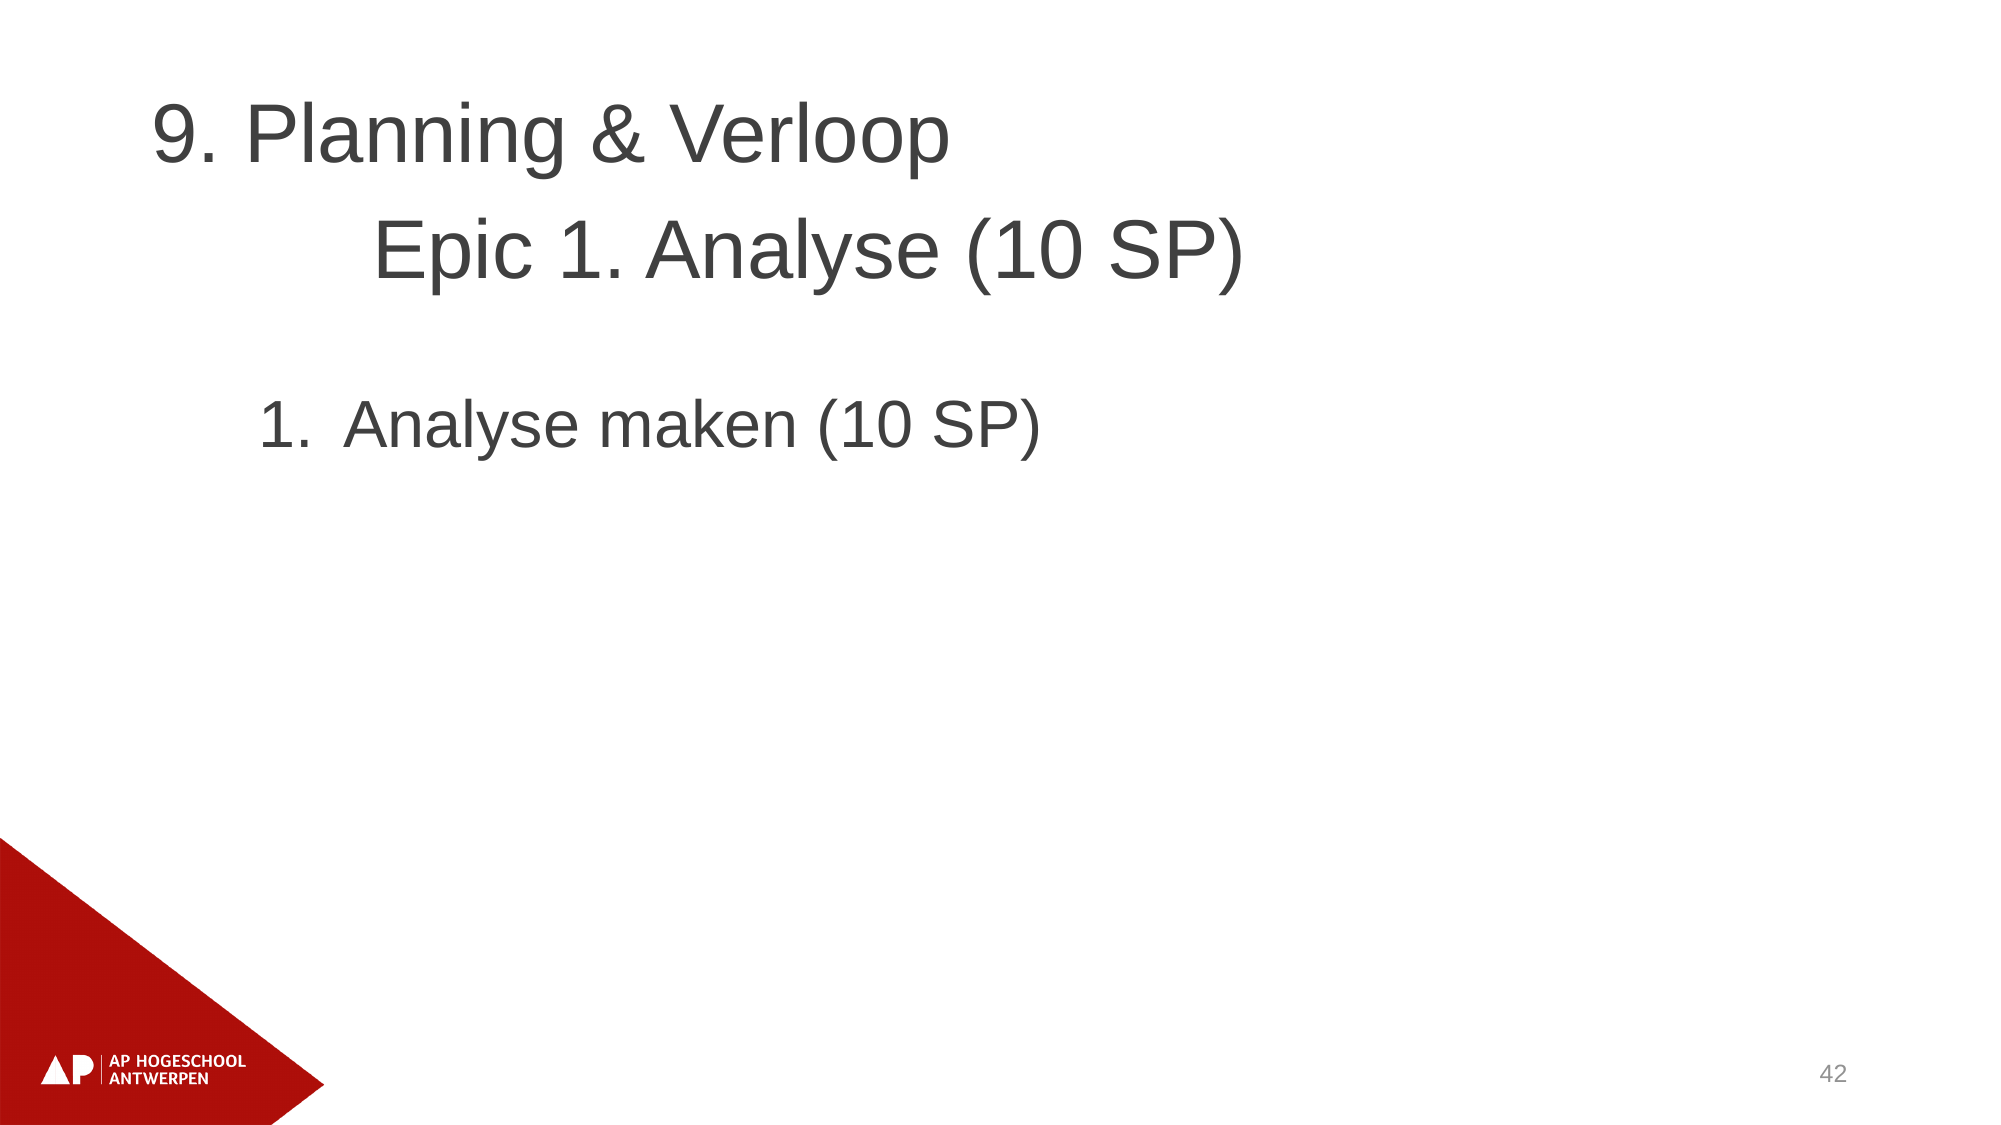

9. Planning & Verloop
			Epic 1. Analyse (10 SP)

Analyse maken (10 SP)
42